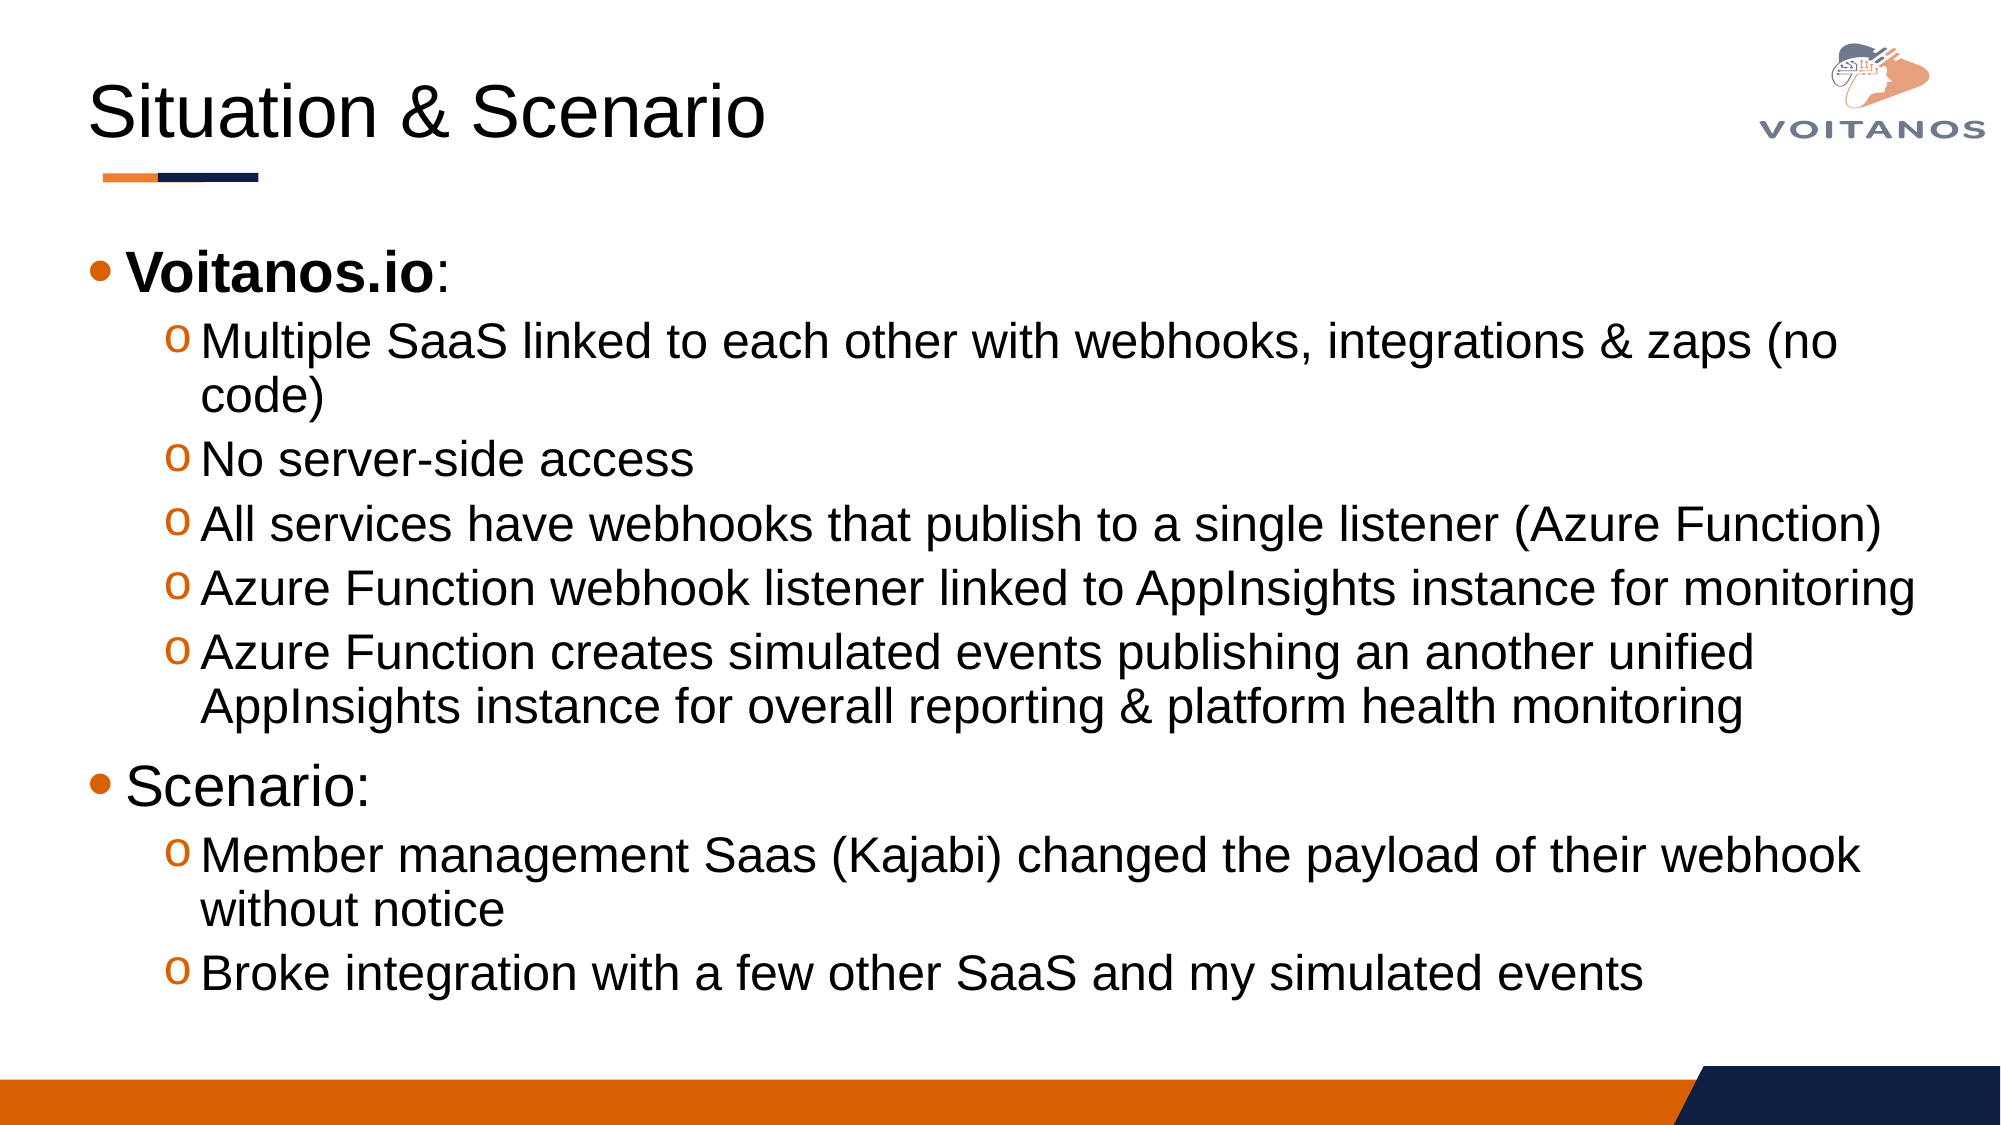

# Situation & Scenario
Voitanos.io:
Multiple SaaS linked to each other with webhooks, integrations & zaps (no code)
No server-side access
All services have webhooks that publish to a single listener (Azure Function)
Azure Function webhook listener linked to AppInsights instance for monitoring
Azure Function creates simulated events publishing an another unified AppInsights instance for overall reporting & platform health monitoring
Scenario:
Member management Saas (Kajabi) changed the payload of their webhook without notice
Broke integration with a few other SaaS and my simulated events